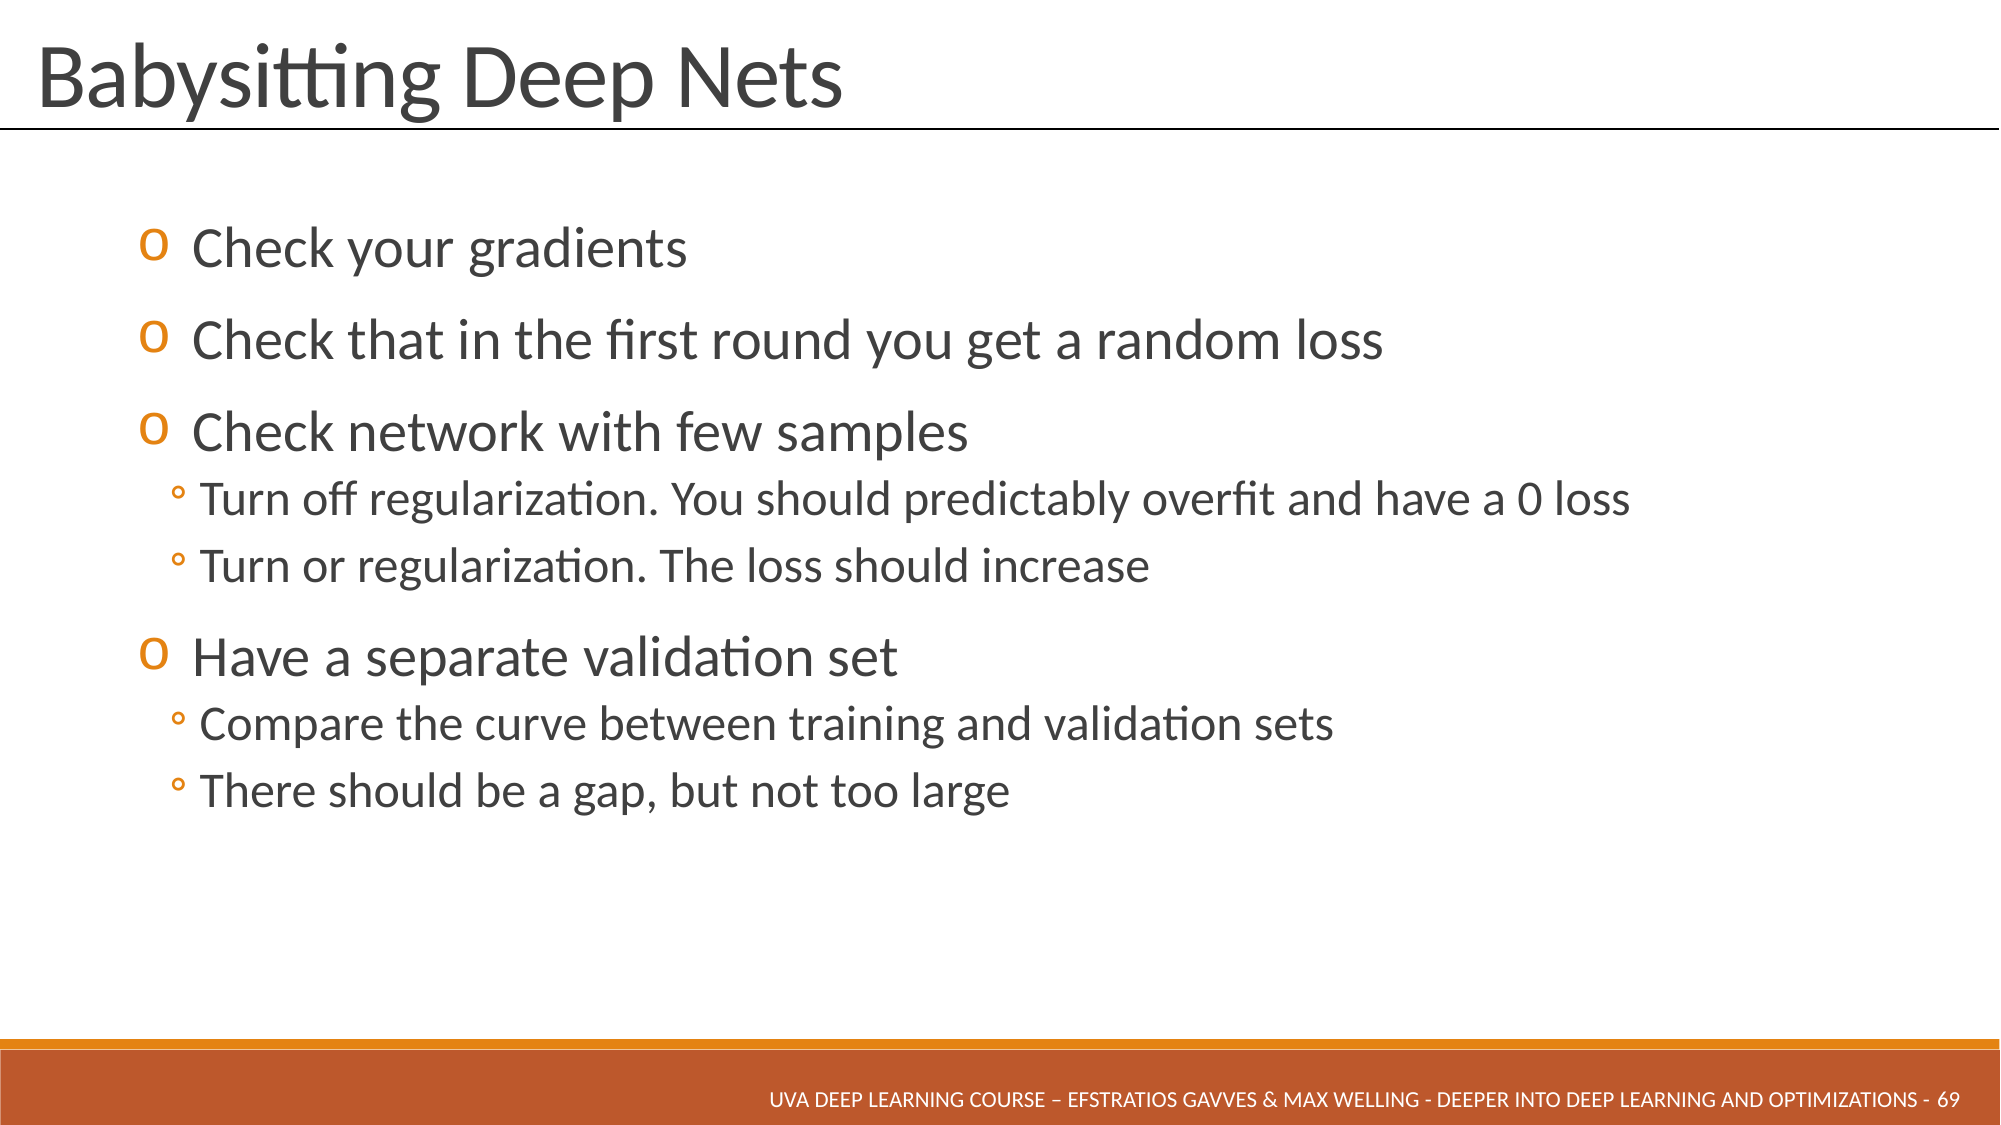

# Babysitting Deep Nets
Check your gradients
Check that in the first round you get a random loss
Check network with few samples
Turn off regularization. You should predictably overfit and have a 0 loss
Turn or regularization. The loss should increase
Have a separate validation set
Compare the curve between training and validation sets
There should be a gap, but not too large